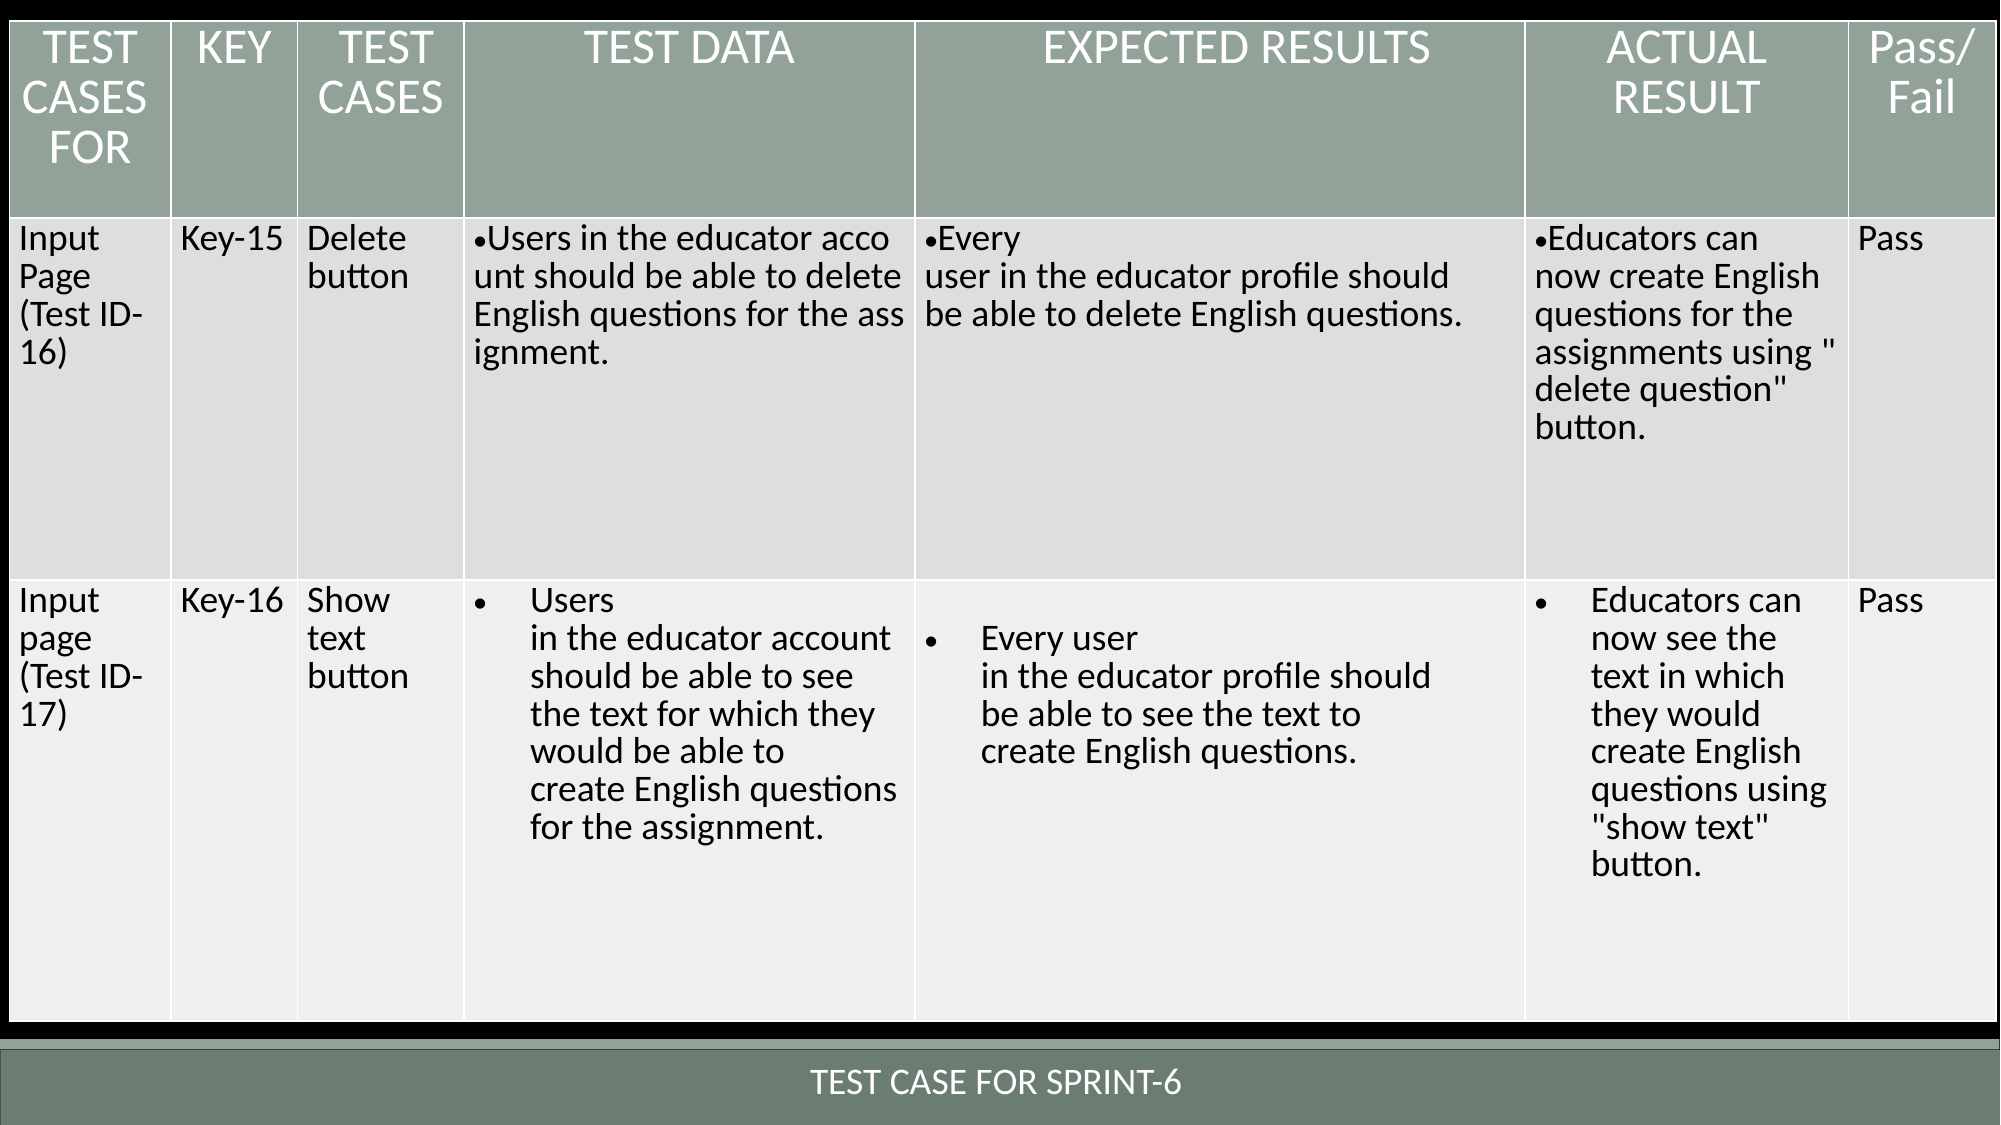

| TEST CASES ​​FOR​​​ | KEY​​ | TEST  CASES​​​ | TEST DATA​​ | EXPECTED RESULTS​​​ | ACTUAL RESULT​​ | Pass/Fail​​​ |
| --- | --- | --- | --- | --- | --- | --- |
| Input Page​ (Test ID-16) | Key-15 | Delete button | Users in the educator account should be able to delete English questions for the assignment. | Every user in the educator profile should be able to delete English questions. | Educators can now create English questions for the assignments using "delete question" button. | Pass​​​ |
| ​Input page​ (Test ID-17) | Key-16 | Show text button | Users in the educator account should be able to see the text for which they would be able to create English questions for the assignment.​ | Every user in the educator profile should be able to see the text to create English questions.​ ​ | Educators can now see the text in which they would create English questions using "show text" button. | Pass​​​ |
TEST CASE FOR SPRINT-6